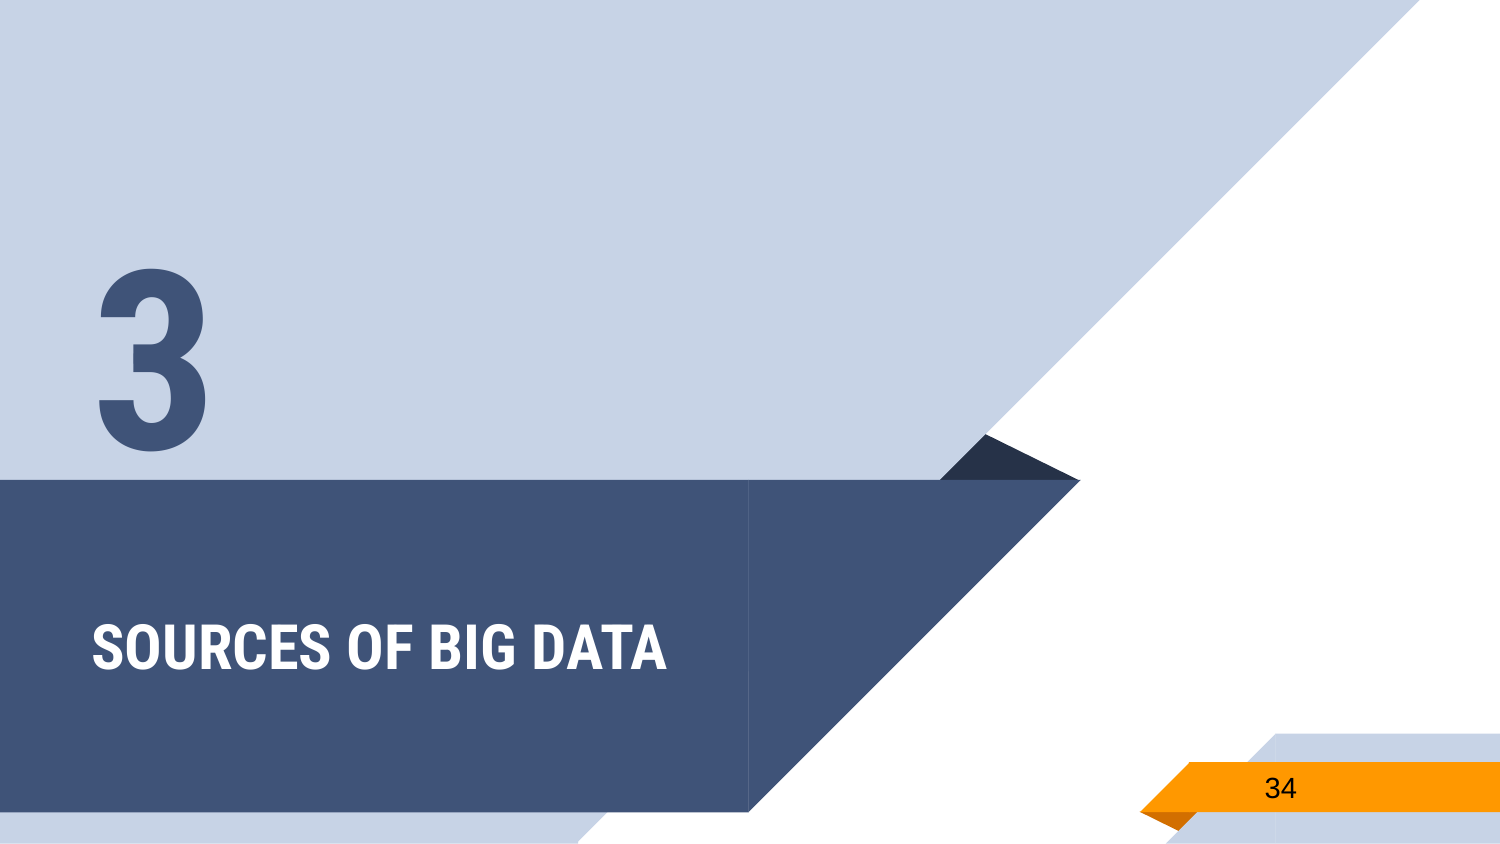

3
# SOURCES OF BIG DATA
34